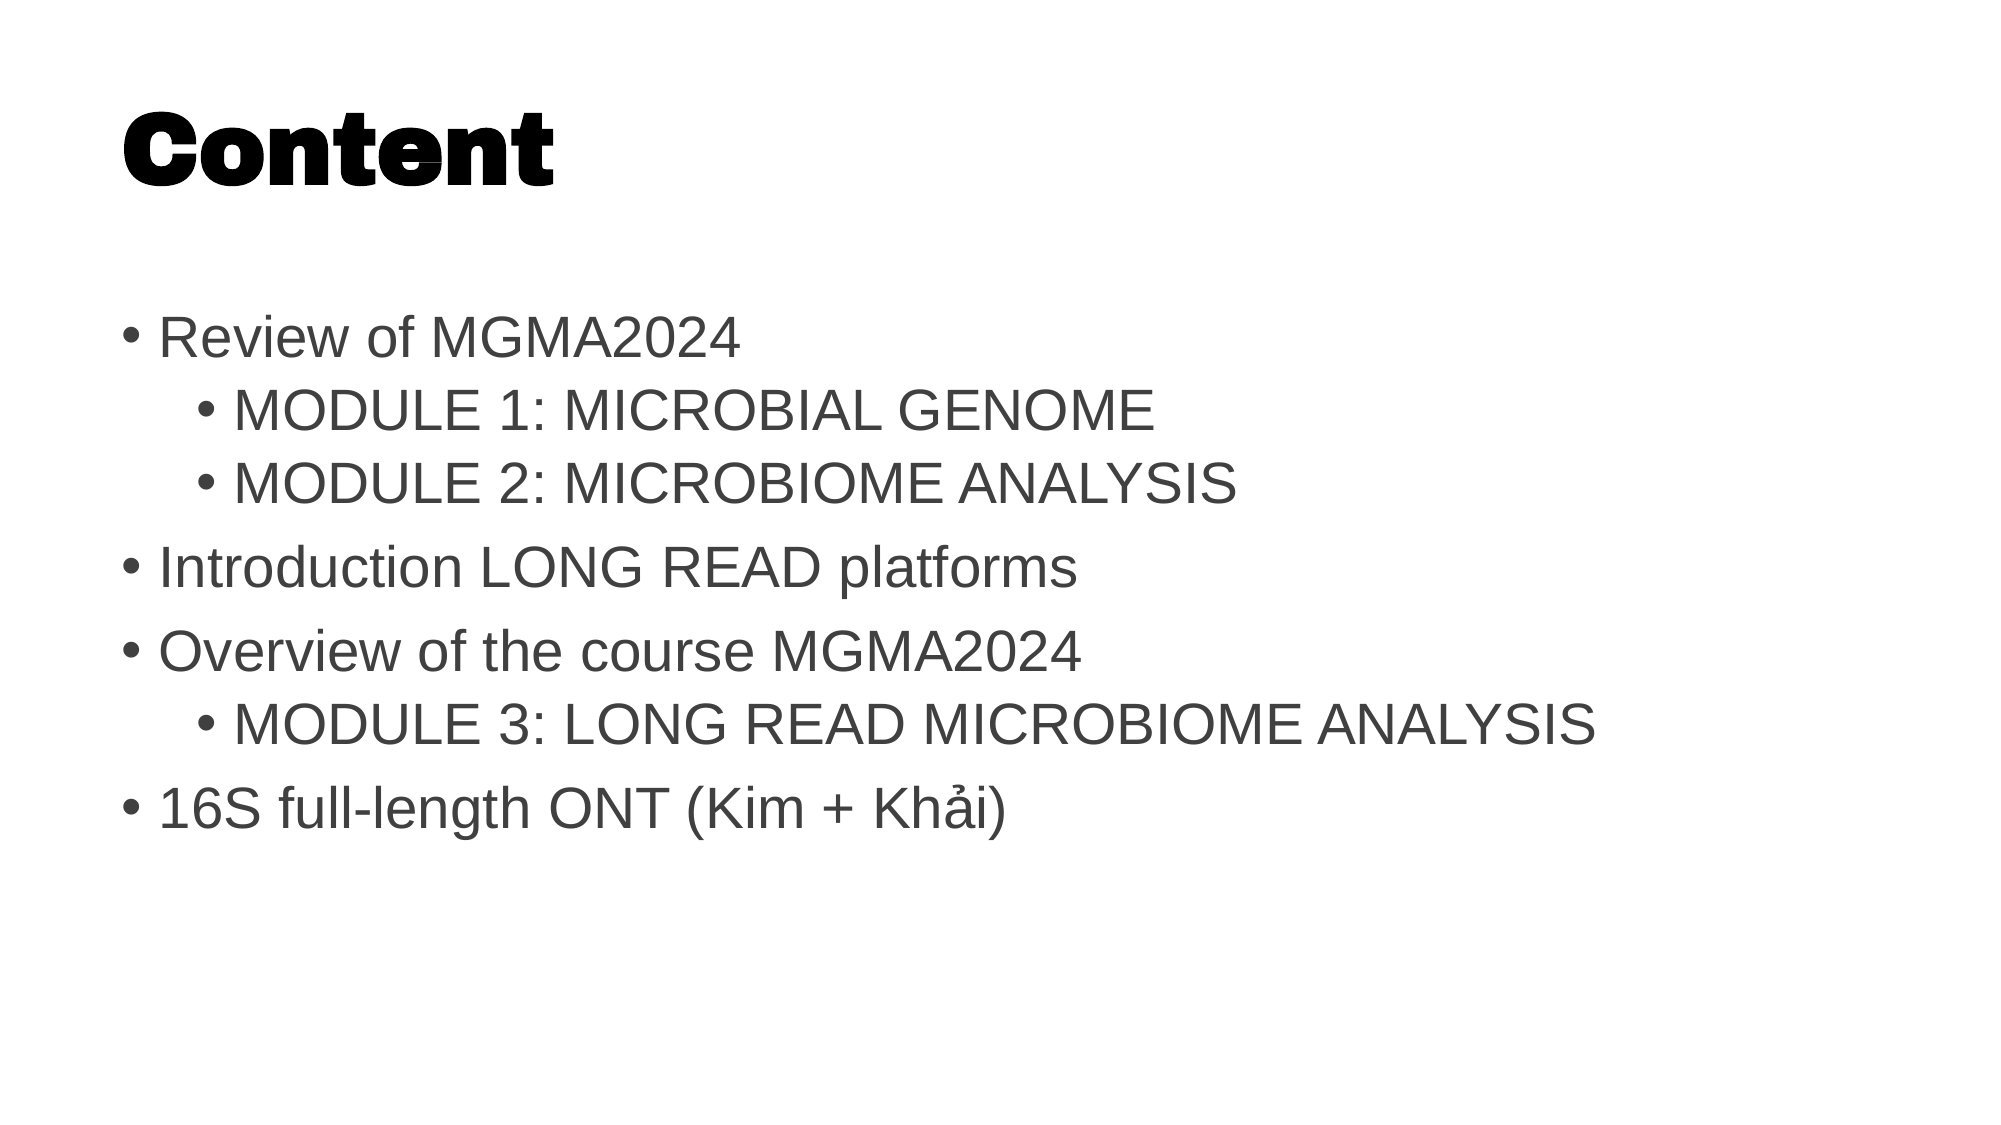

# Content
Review of MGMA2024
MODULE 1: MICROBIAL GENOME
MODULE 2: MICROBIOME ANALYSIS
Introduction LONG READ platforms
Overview of the course MGMA2024
MODULE 3: LONG READ MICROBIOME ANALYSIS
16S full-length ONT (Kim + Khải)